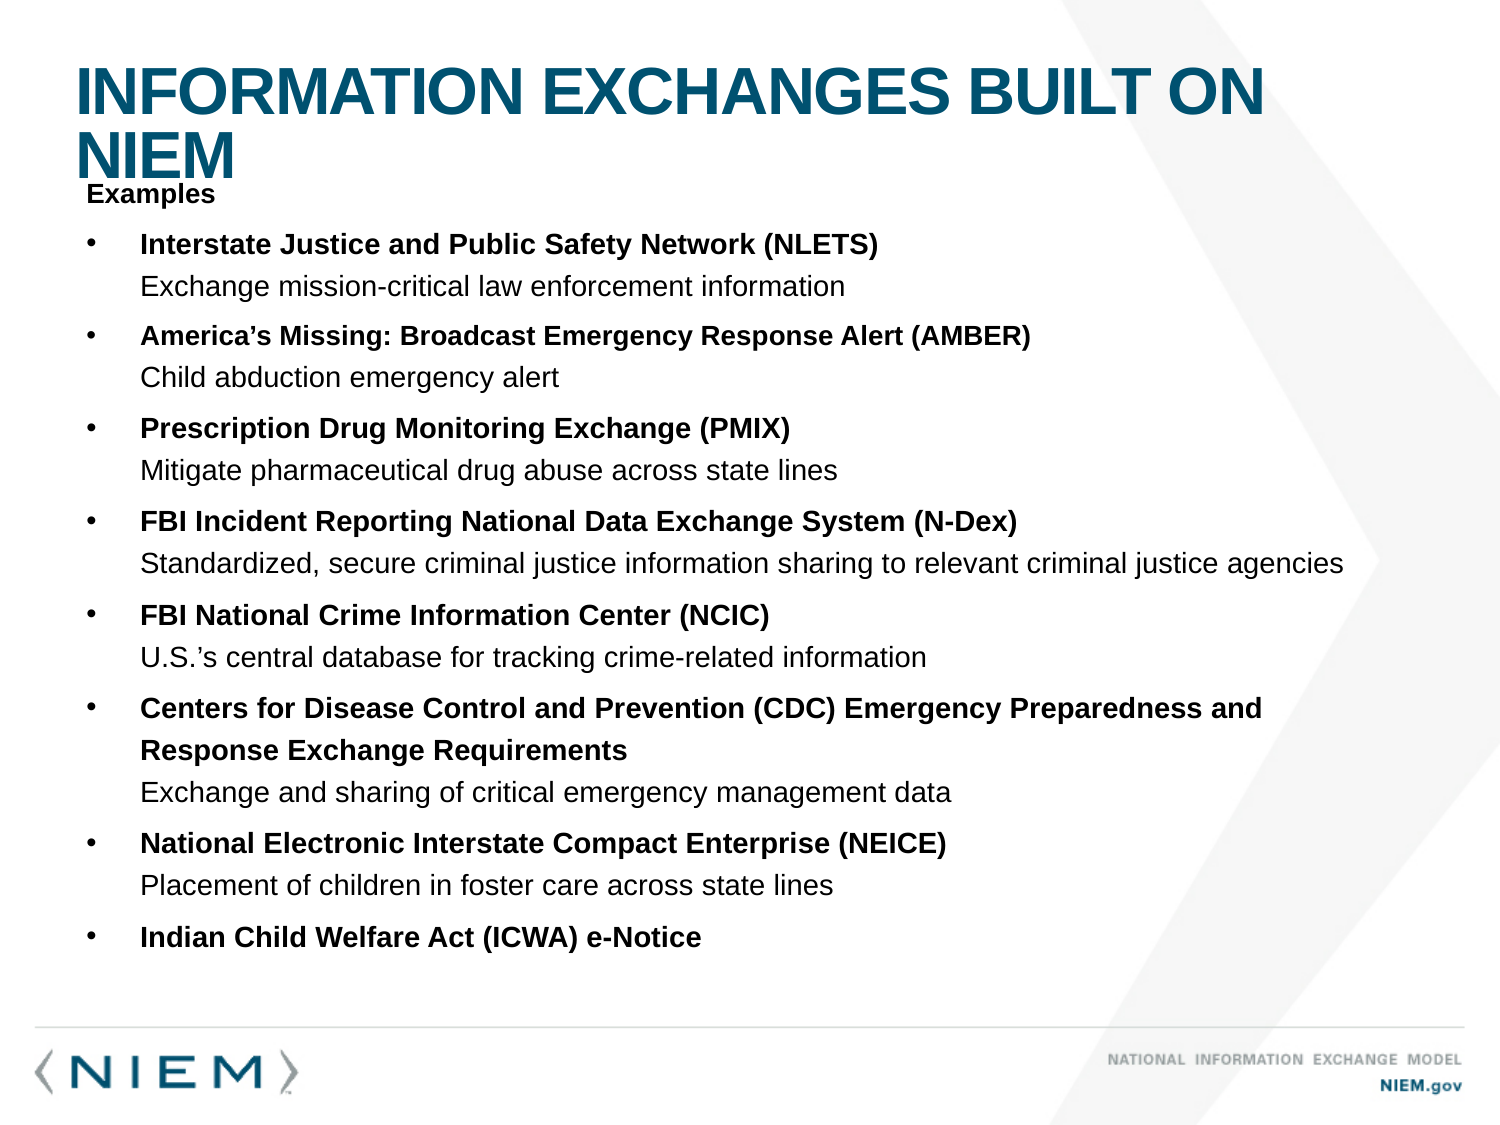

# Information exchanges built on NIEM
Examples
Interstate Justice and Public Safety Network (NLETS)
Exchange mission-critical law enforcement information
America’s Missing: Broadcast Emergency Response Alert (AMBER)
Child abduction emergency alert
Prescription Drug Monitoring Exchange (PMIX)
Mitigate pharmaceutical drug abuse across state lines
FBI Incident Reporting National Data Exchange System (N-Dex)
Standardized, secure criminal justice information sharing to relevant criminal justice agencies
FBI National Crime Information Center (NCIC)
U.S.’s central database for tracking crime-related information
Centers for Disease Control and Prevention (CDC) Emergency Preparedness and Response Exchange Requirements
Exchange and sharing of critical emergency management data
National Electronic Interstate Compact Enterprise (NEICE)
Placement of children in foster care across state lines
Indian Child Welfare Act (ICWA) e-Notice